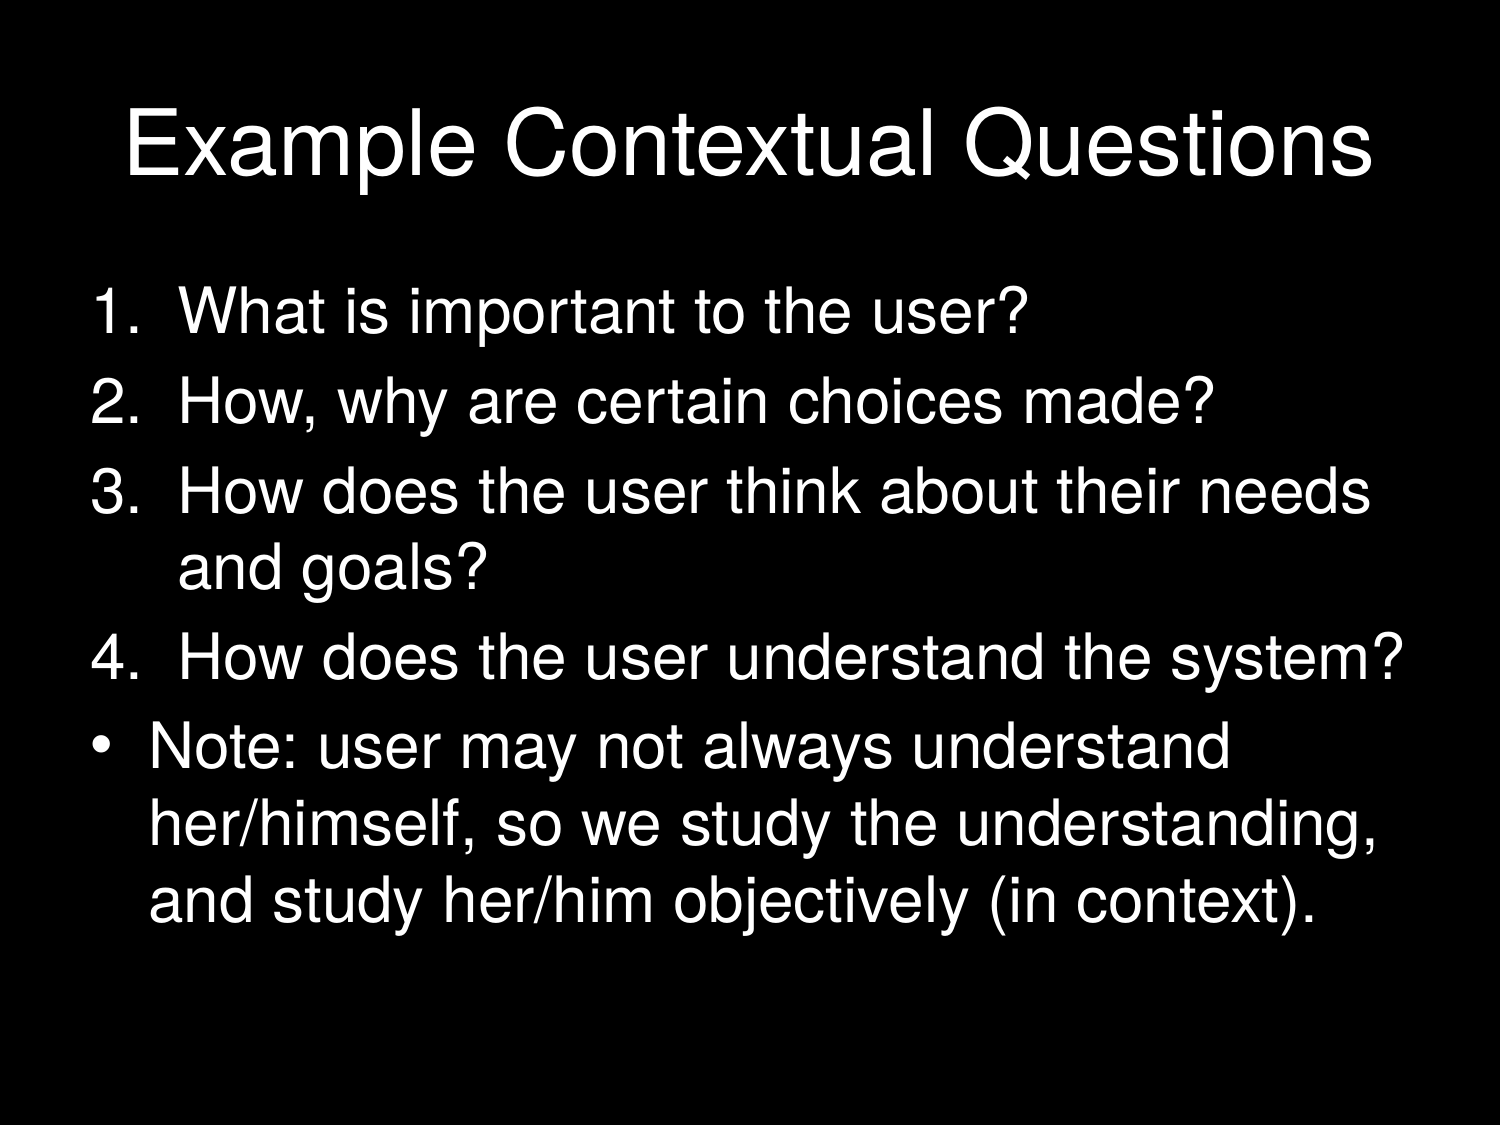

# Example Contextual Questions
What is important to the user?
How, why are certain choices made?
How does the user think about their needs and goals?
How does the user understand the system?
Note: user may not always understand her/himself, so we study the understanding, and study her/him objectively (in context).